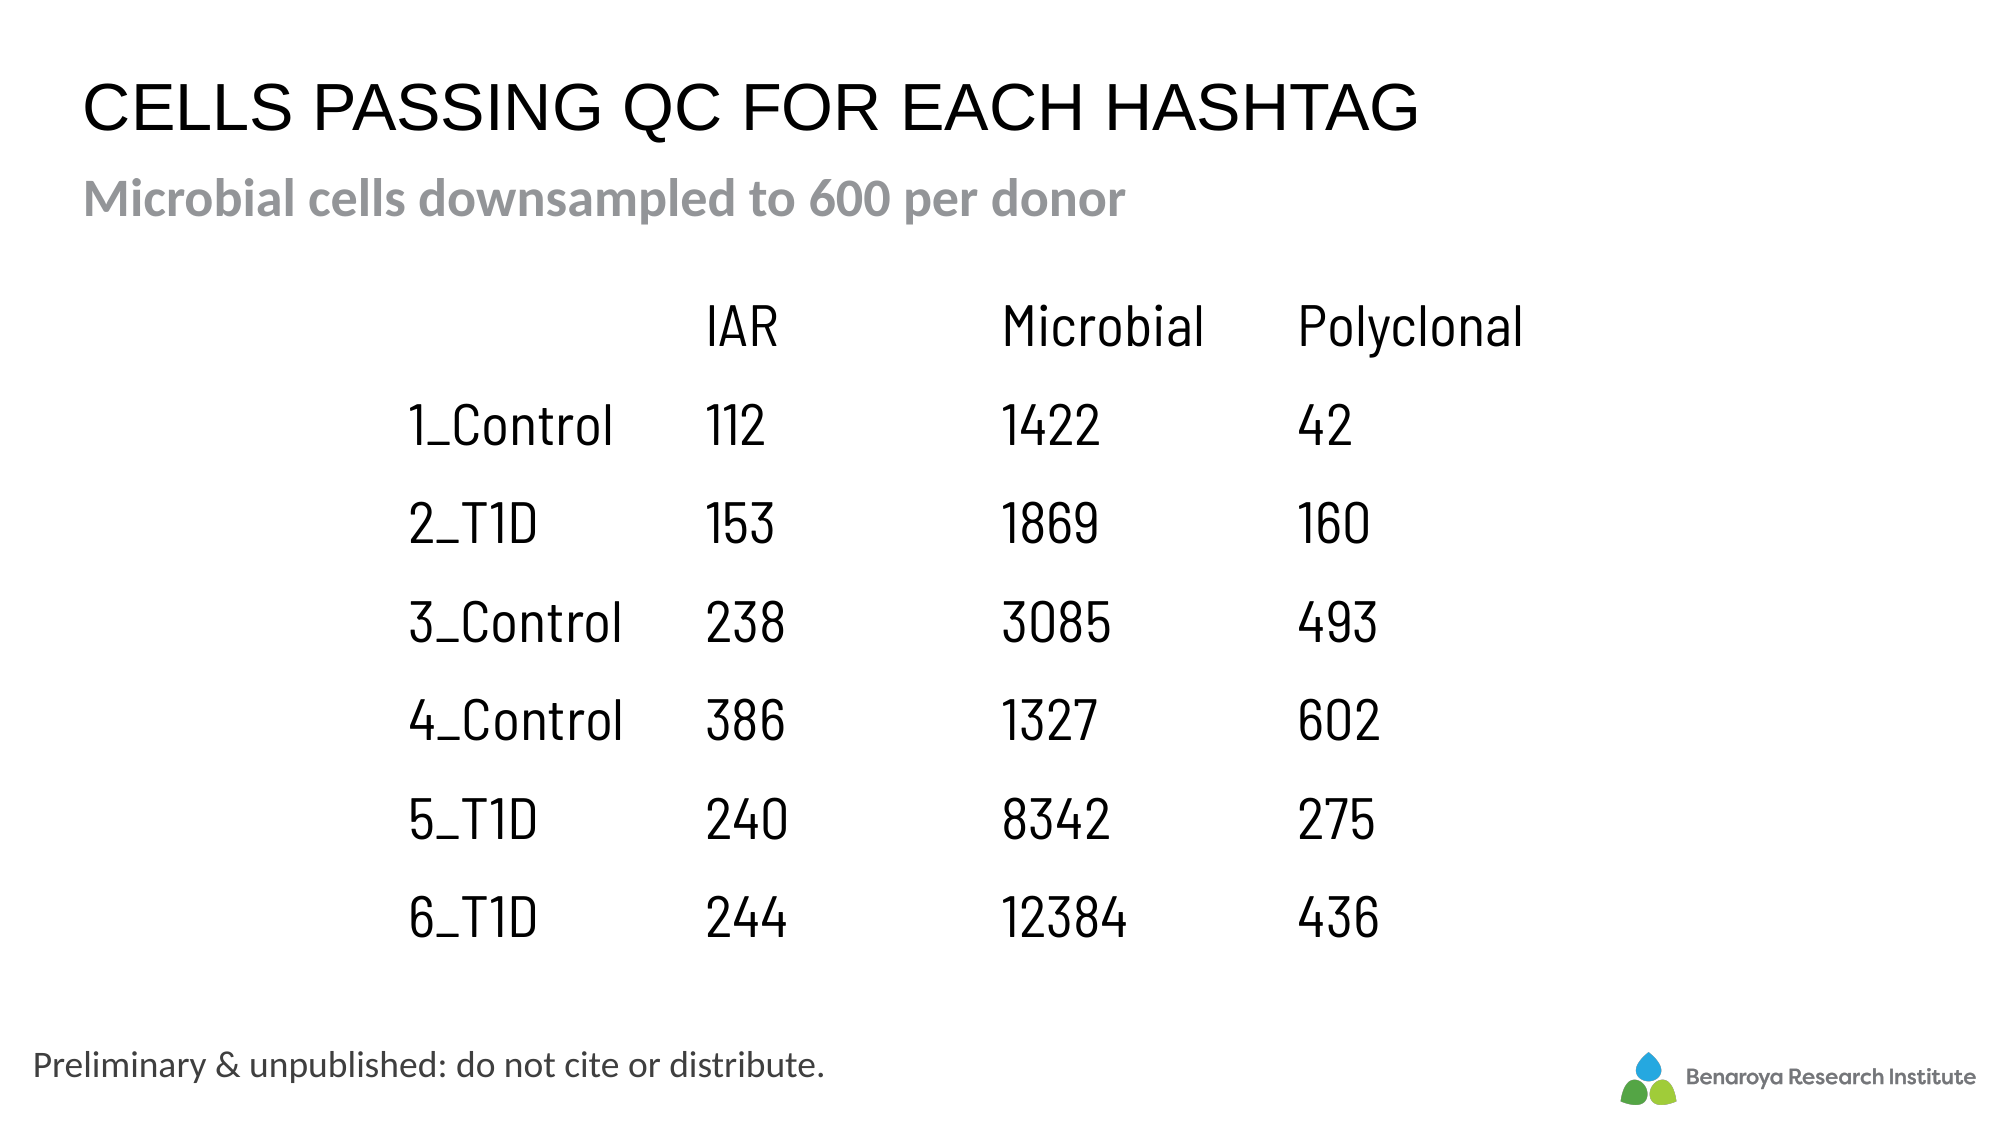

# Cells passing qc for each hashtag
Microbial cells downsampled to 600 per donor
|  | IAR | Microbial | Polyclonal |
| --- | --- | --- | --- |
| 1\_Control | 112 | 1422 | 42 |
| 2\_T1D | 153 | 1869 | 160 |
| 3\_Control | 238 | 3085 | 493 |
| 4\_Control | 386 | 1327 | 602 |
| 5\_T1D | 240 | 8342 | 275 |
| 6\_T1D | 244 | 12384 | 436 |
Preliminary & unpublished: do not cite or distribute.